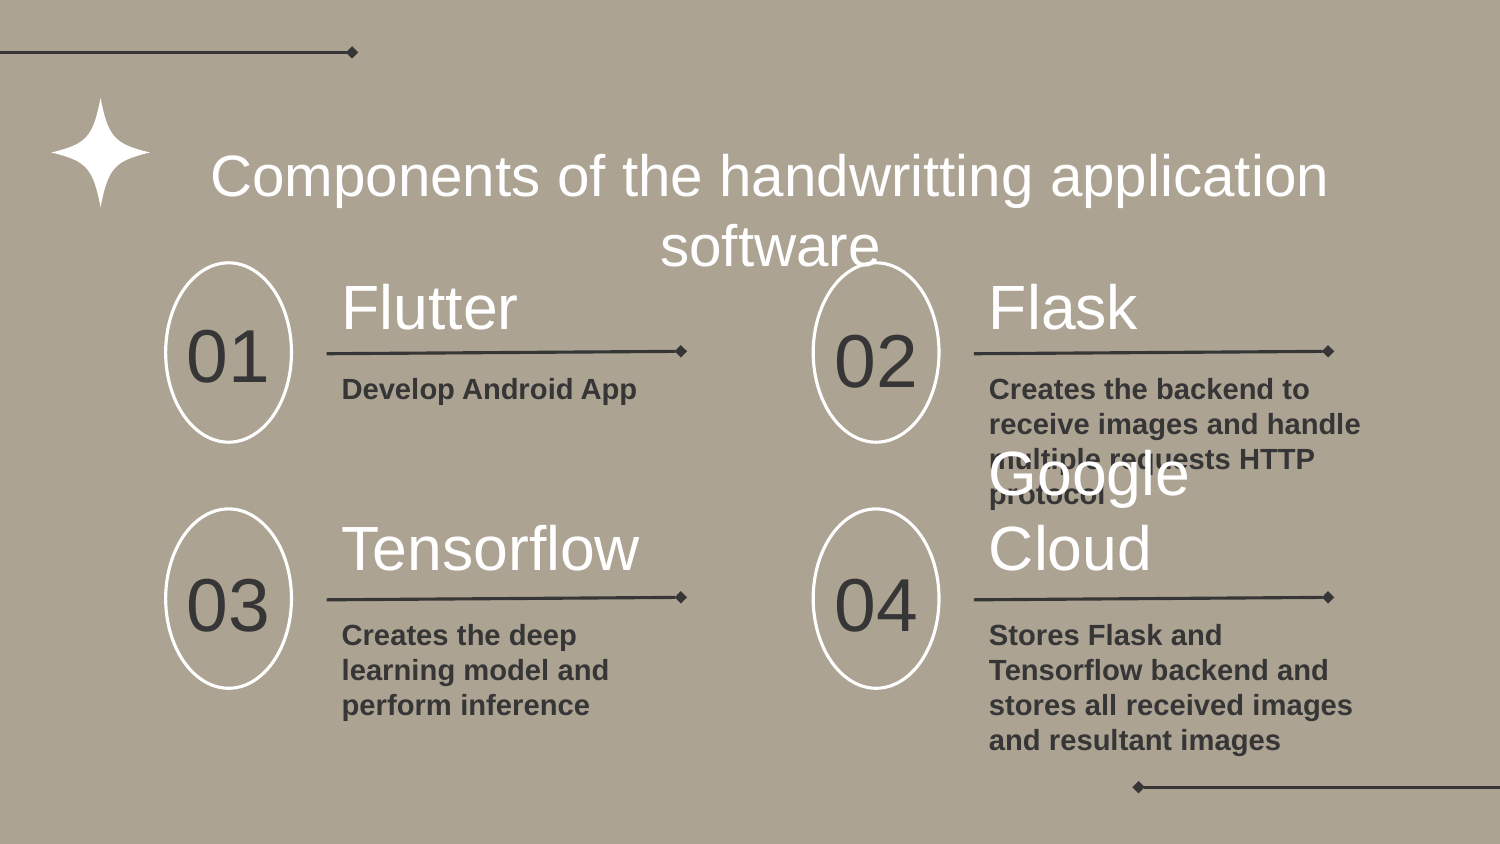

Components of the handwritting application software

Flutter
Flask
# 01
02
Develop Android App
Creates the backend to receive images and handle multiple requests HTTP protocol
Google Cloud
Tensorflow

03
04
Creates the deep learning model and perform inference
Stores Flask and Tensorflow backend and stores all received images and resultant images